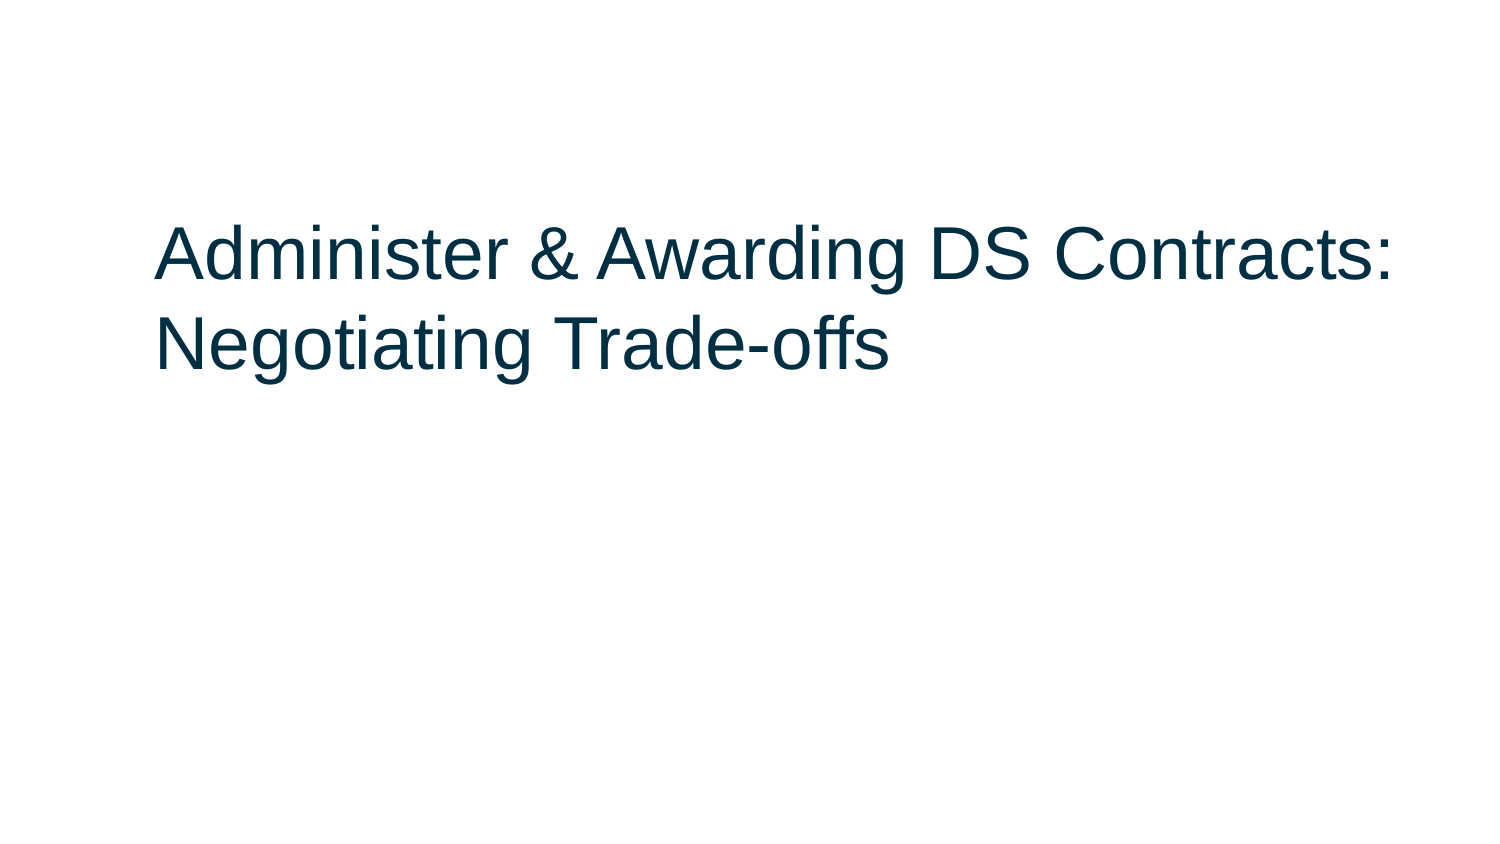

Administer & Awarding DS Contracts:
Negotiating Trade-offs